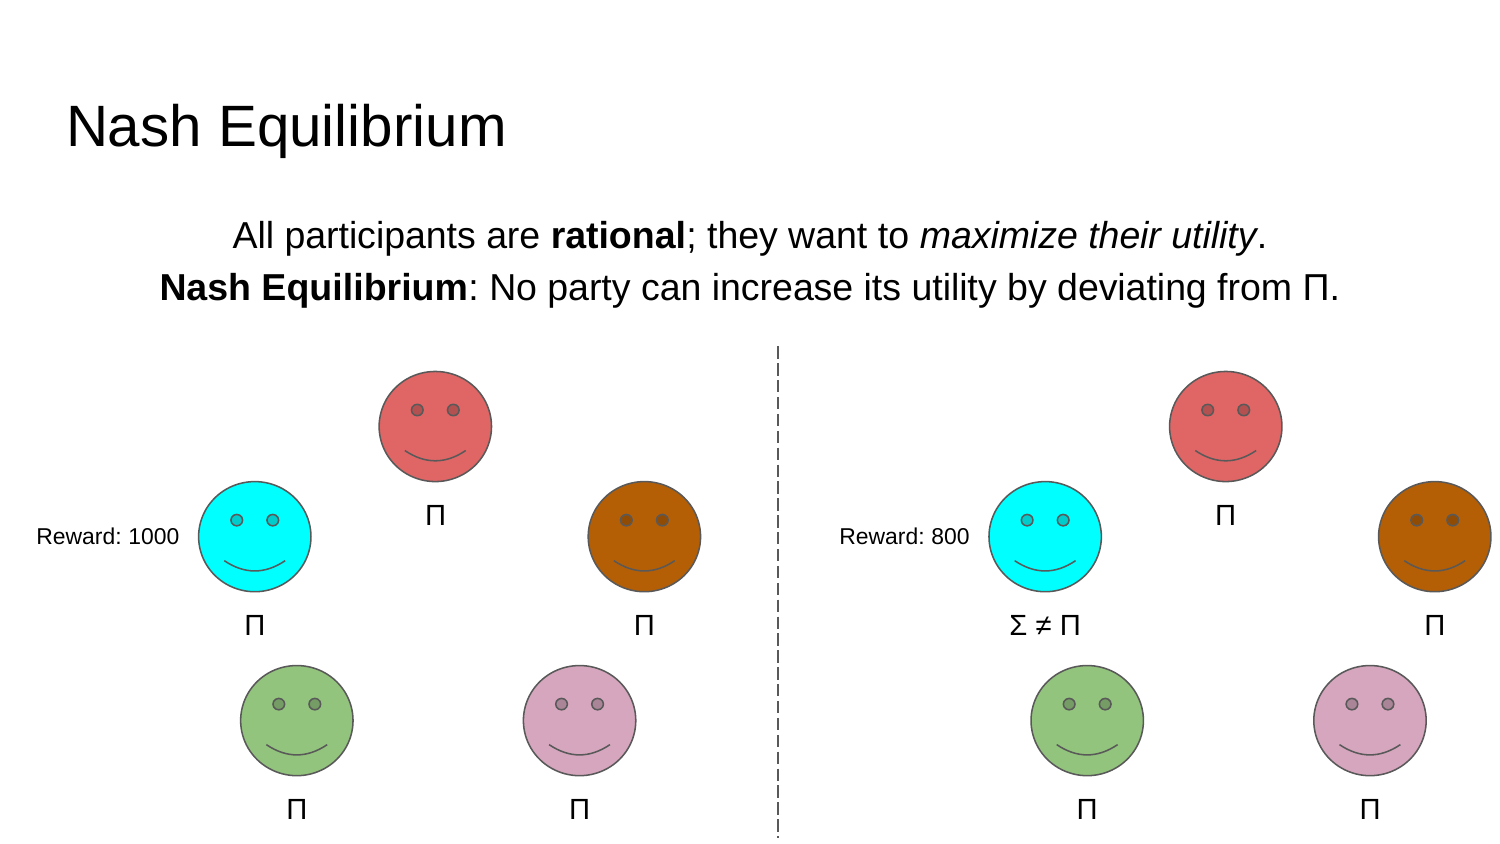

# Nash Equilibrium
All participants are rational; they want to maximize their utility.
Nash Equilibrium: No party can increase its utility by deviating from Π.

Π

Π

Reward: 1000
Reward: 800
Π
Π
Σ ≠ Π
Π

Π
Π
Π
Π